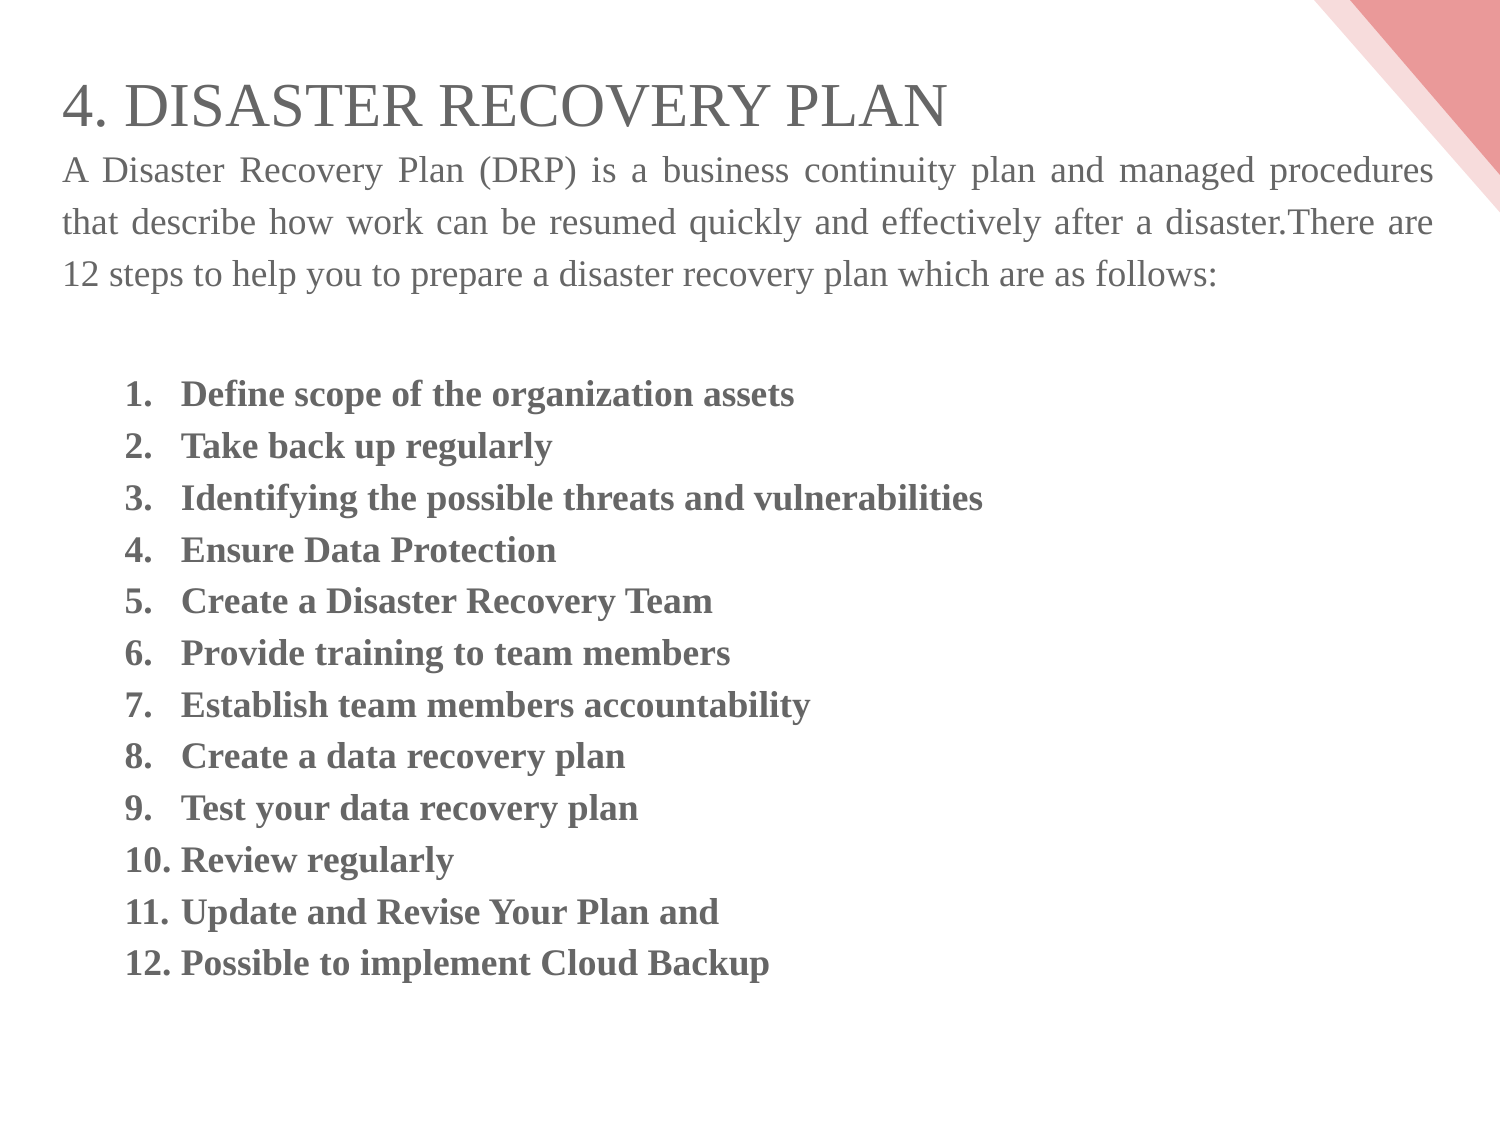

4. DISASTER RECOVERY PLAN
A Disaster Recovery Plan (DRP) is a business continuity plan and managed procedures that describe how work can be resumed quickly and effectively after a disaster.There are 12 steps to help you to prepare a disaster recovery plan which are as follows:
Define scope of the organization assets
Take back up regularly
Identifying the possible threats and vulnerabilities
Ensure Data Protection
Create a Disaster Recovery Team
Provide training to team members
Establish team members accountability
Create a data recovery plan
Test your data recovery plan
Review regularly
Update and Revise Your Plan and
Possible to implement Cloud Backup